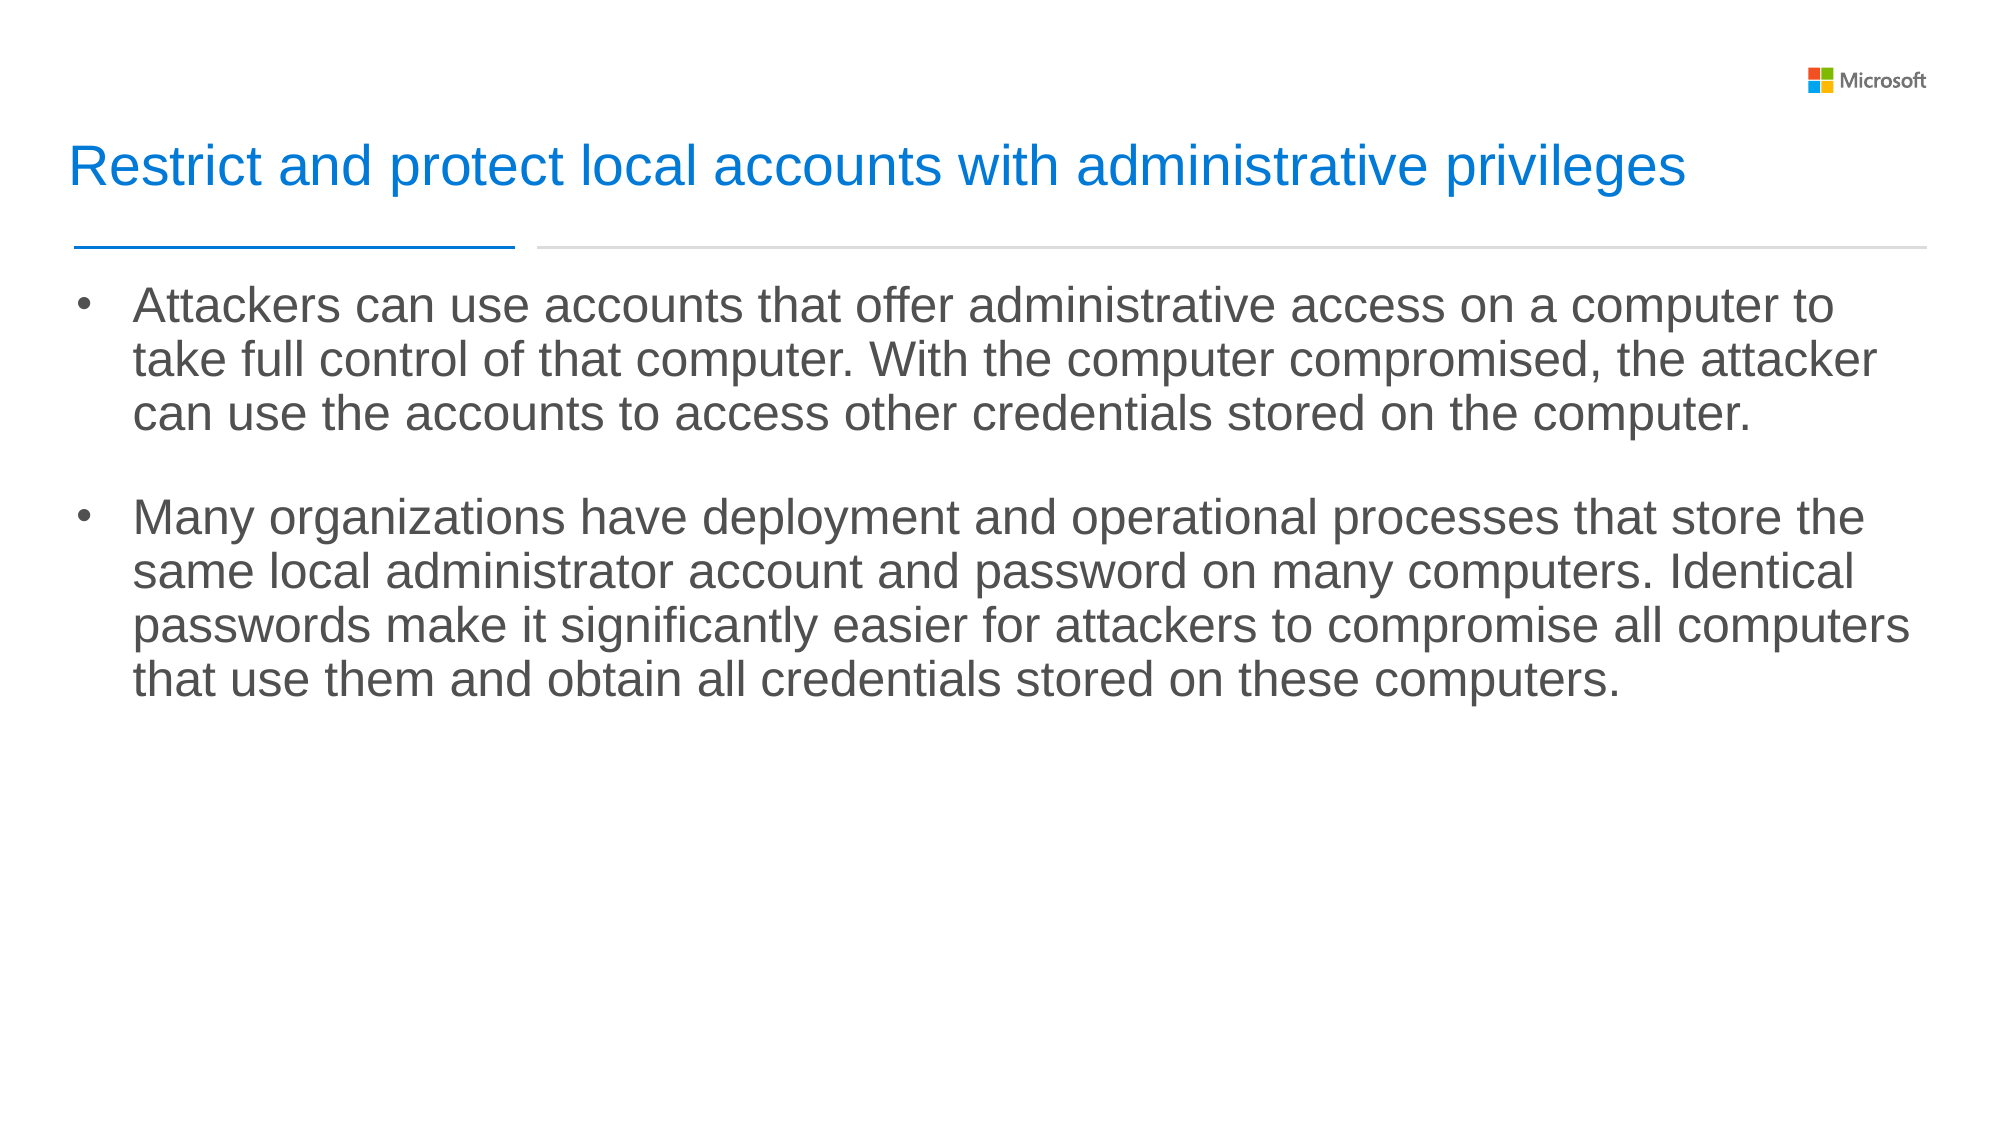

Restrict and protect local accounts with administrative privileges
Attackers can use accounts that offer administrative access on a computer to take full control of that computer. With the computer compromised, the attacker can use the accounts to access other credentials stored on the computer.
Many organizations have deployment and operational processes that store the same local administrator account and password on many computers. Identical passwords make it significantly easier for attackers to compromise all computers that use them and obtain all credentials stored on these computers.